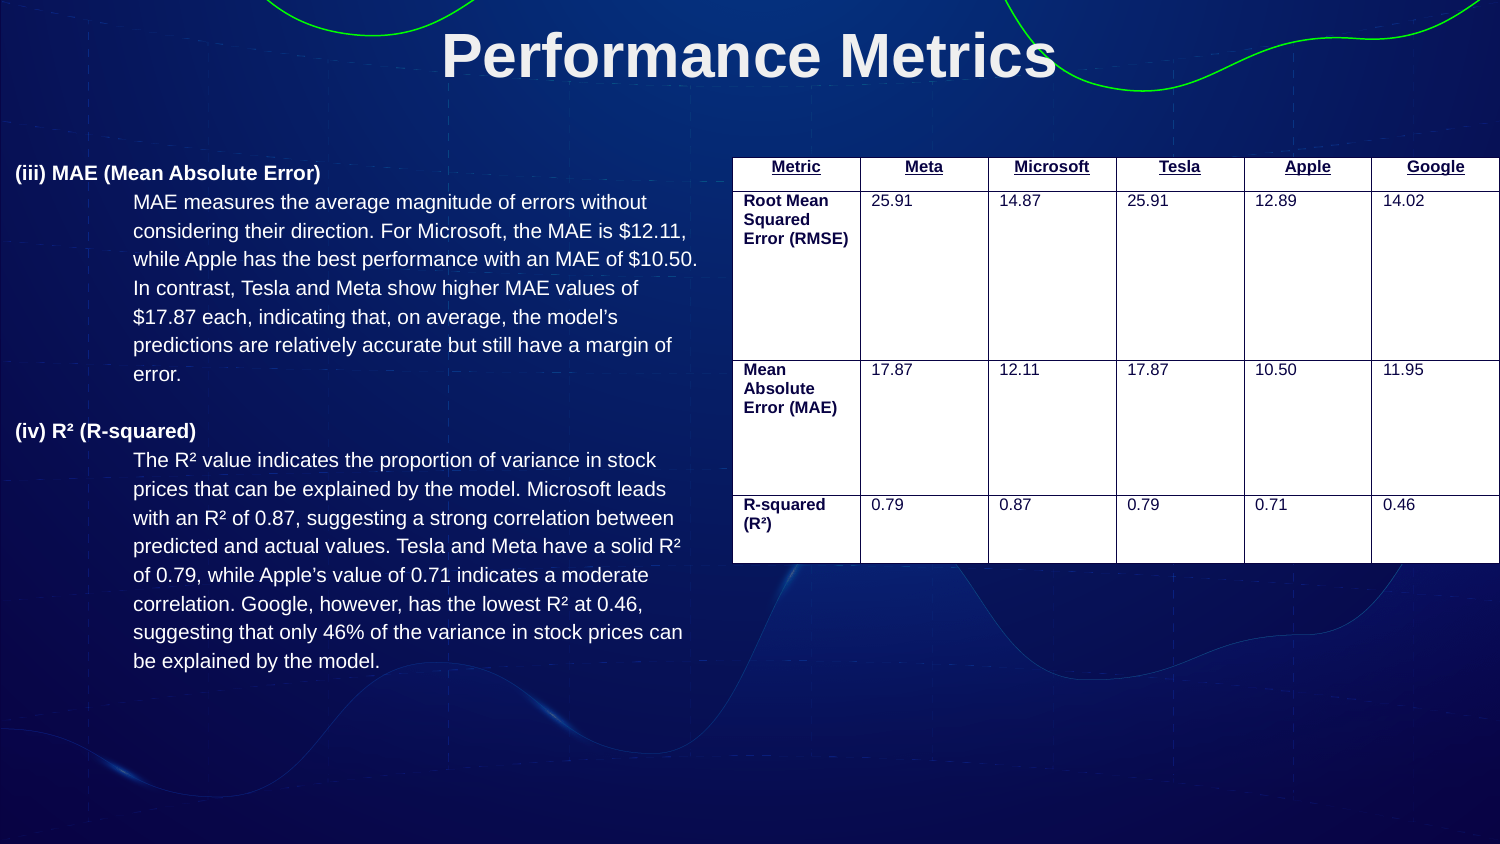

# Performance Metrics

(iii) MAE (Mean Absolute Error)
MAE measures the average magnitude of errors without considering their direction. For Microsoft, the MAE is $12.11, while Apple has the best performance with an MAE of $10.50. In contrast, Tesla and Meta show higher MAE values of $17.87 each, indicating that, on average, the model’s predictions are relatively accurate but still have a margin of error.

(iv) R² (R-squared)
The R² value indicates the proportion of variance in stock prices that can be explained by the model. Microsoft leads with an R² of 0.87, suggesting a strong correlation between predicted and actual values. Tesla and Meta have a solid R² of 0.79, while Apple’s value of 0.71 indicates a moderate correlation. Google, however, has the lowest R² at 0.46, suggesting that only 46% of the variance in stock prices can be explained by the model.

| Metric | Meta | Microsoft | Tesla | Apple | Google |
| --- | --- | --- | --- | --- | --- |
| Root Mean Squared Error (RMSE) | 25.91 | 14.87 | 25.91 | 12.89 | 14.02 |
| Mean Absolute Error (MAE) | 17.87 | 12.11 | 17.87 | 10.50 | 11.95 |
| R-squared (R²) | 0.79 | 0.87 | 0.79 | 0.71 | 0.46 |